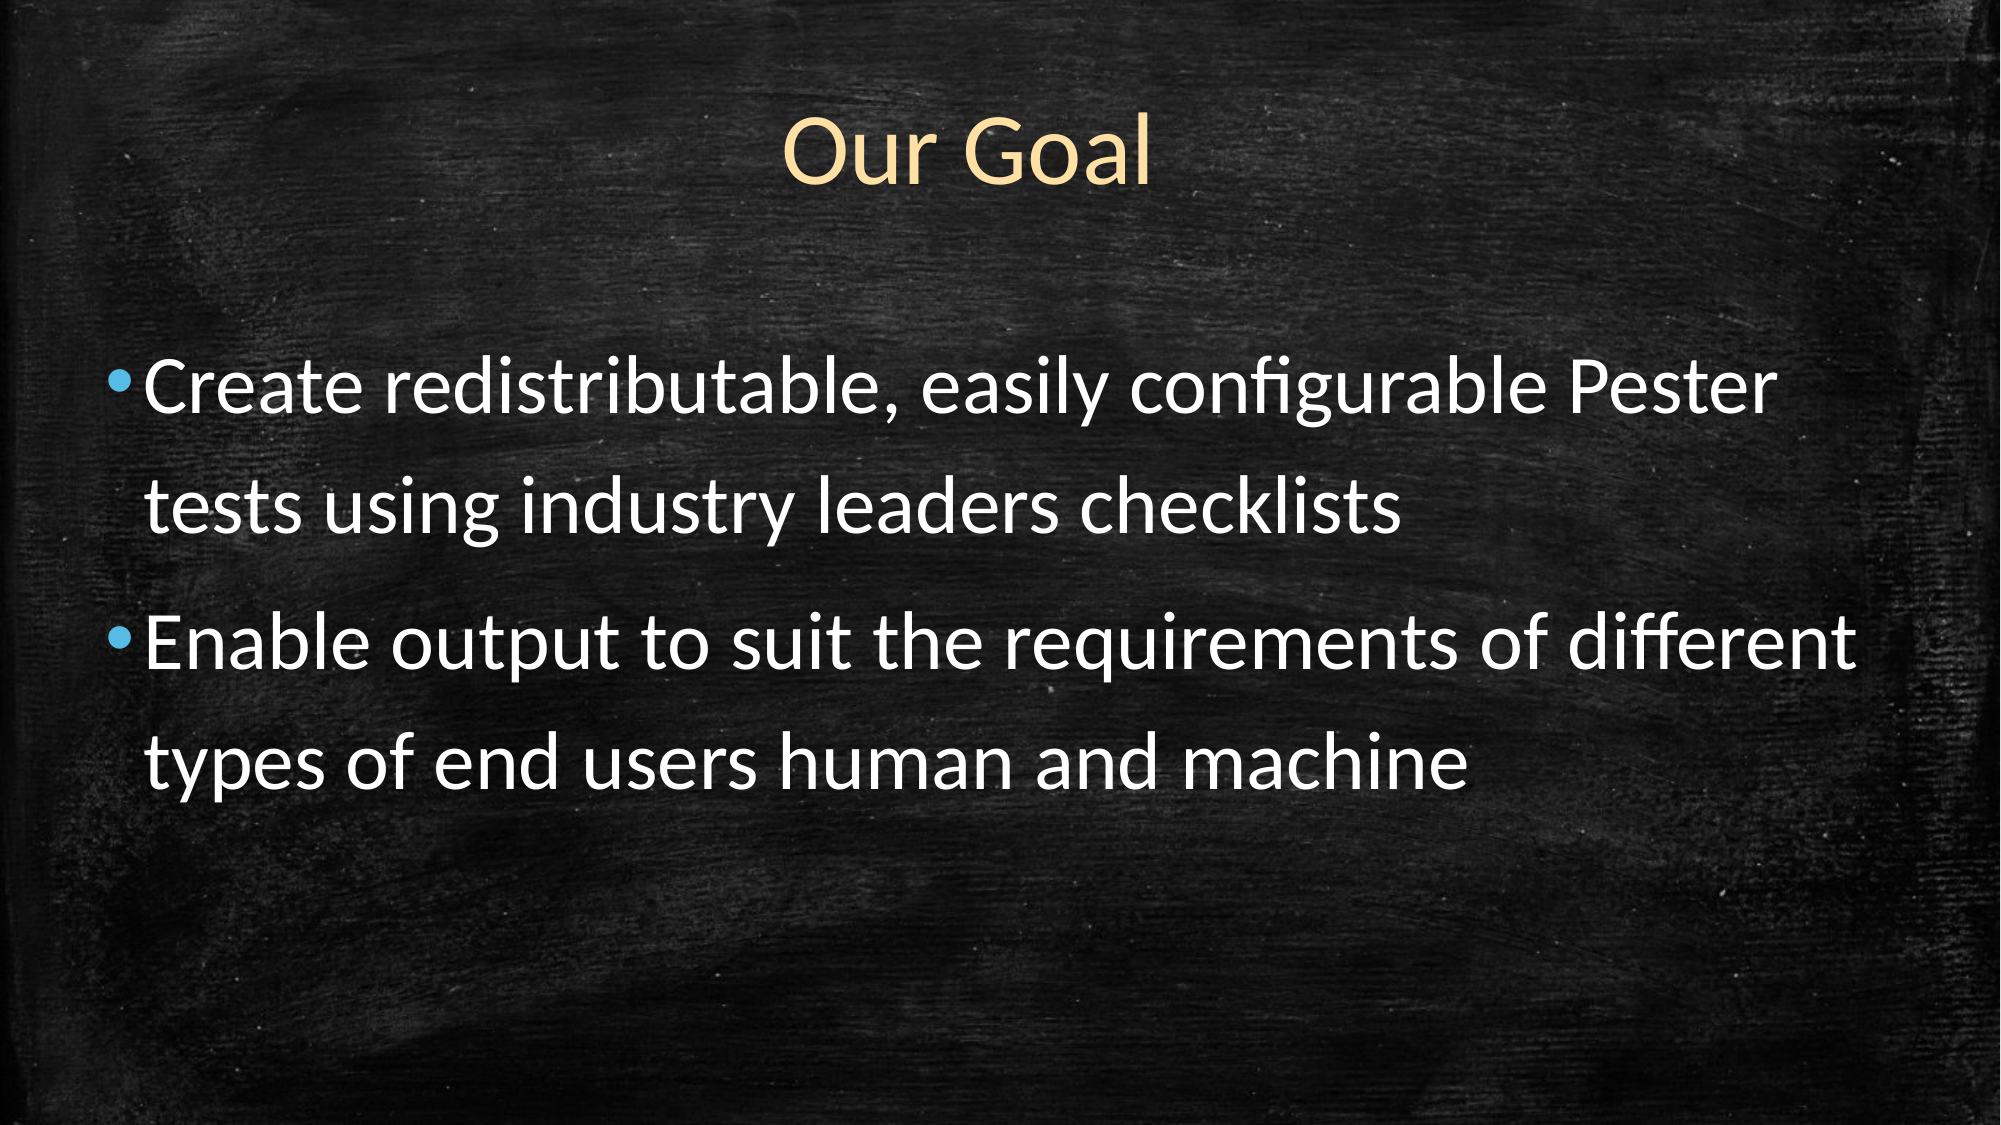

# Our Goal
Create redistributable, easily configurable Pester tests using industry leaders checklists
Enable output to suit the requirements of different types of end users human and machine